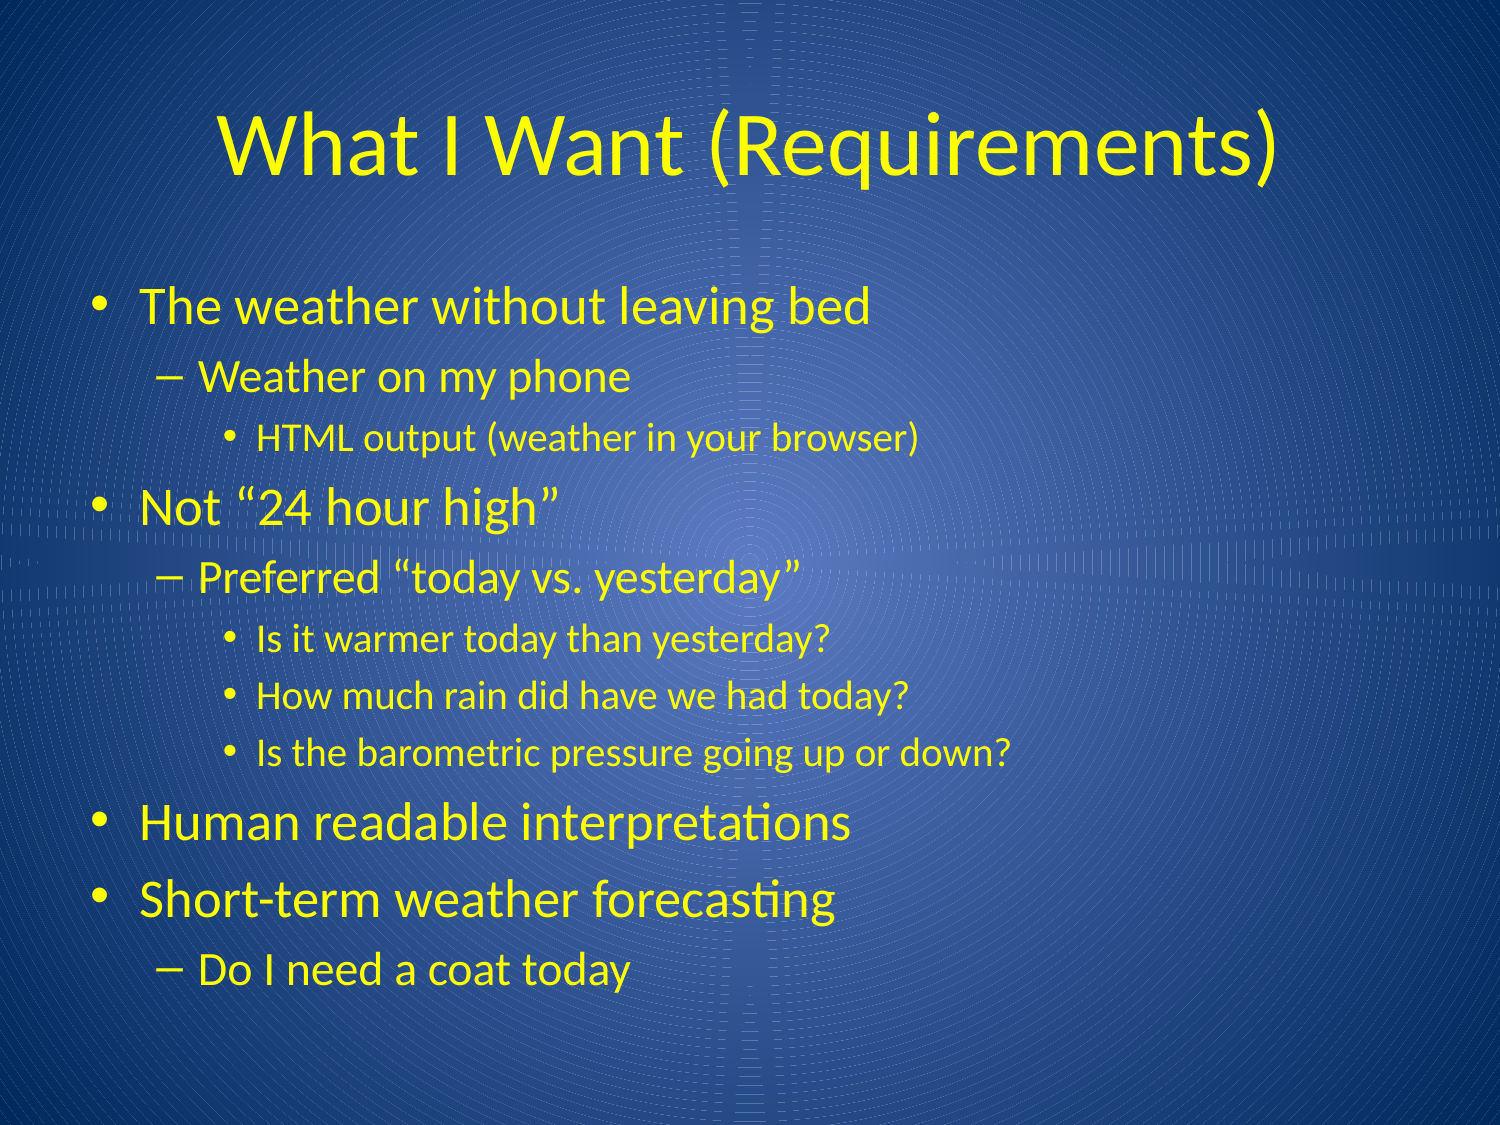

# What I Want (Requirements)
The weather without leaving bed
Weather on my phone
HTML output (weather in your browser)
Not “24 hour high”
Preferred “today vs. yesterday”
Is it warmer today than yesterday?
How much rain did have we had today?
Is the barometric pressure going up or down?
Human readable interpretations
Short-term weather forecasting
Do I need a coat today